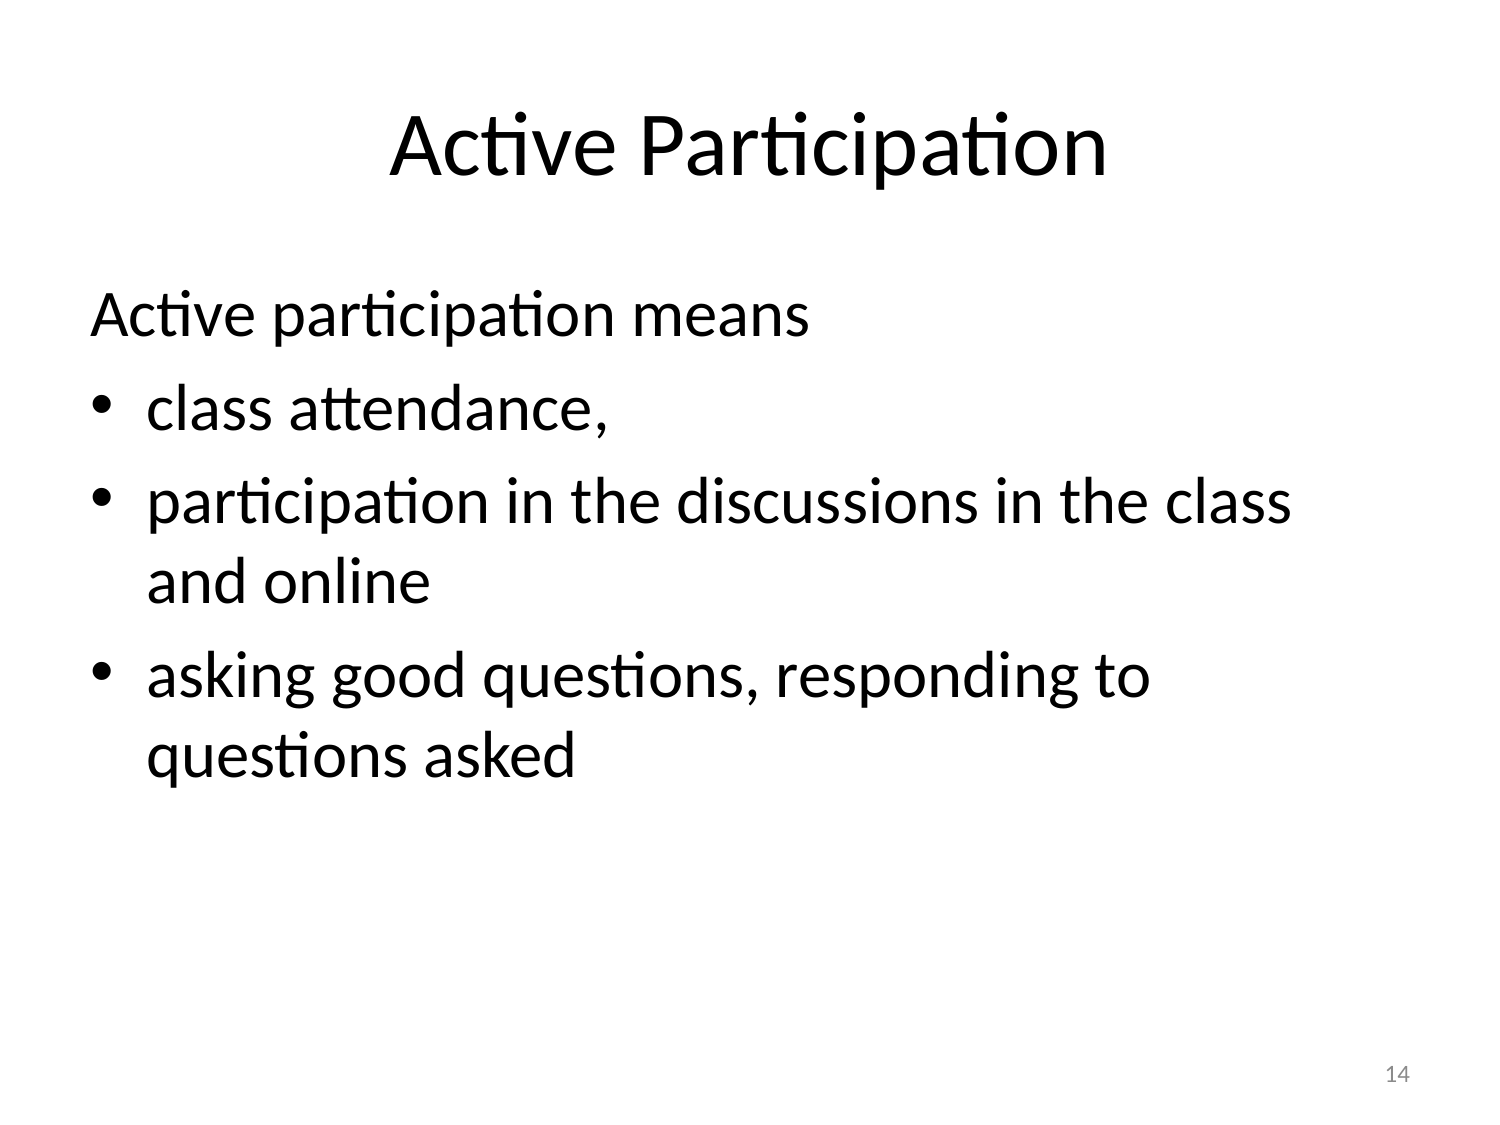

# Active Participation
Active participation means
class attendance,
participation in the discussions in the class and online
asking good questions, responding to questions asked

14